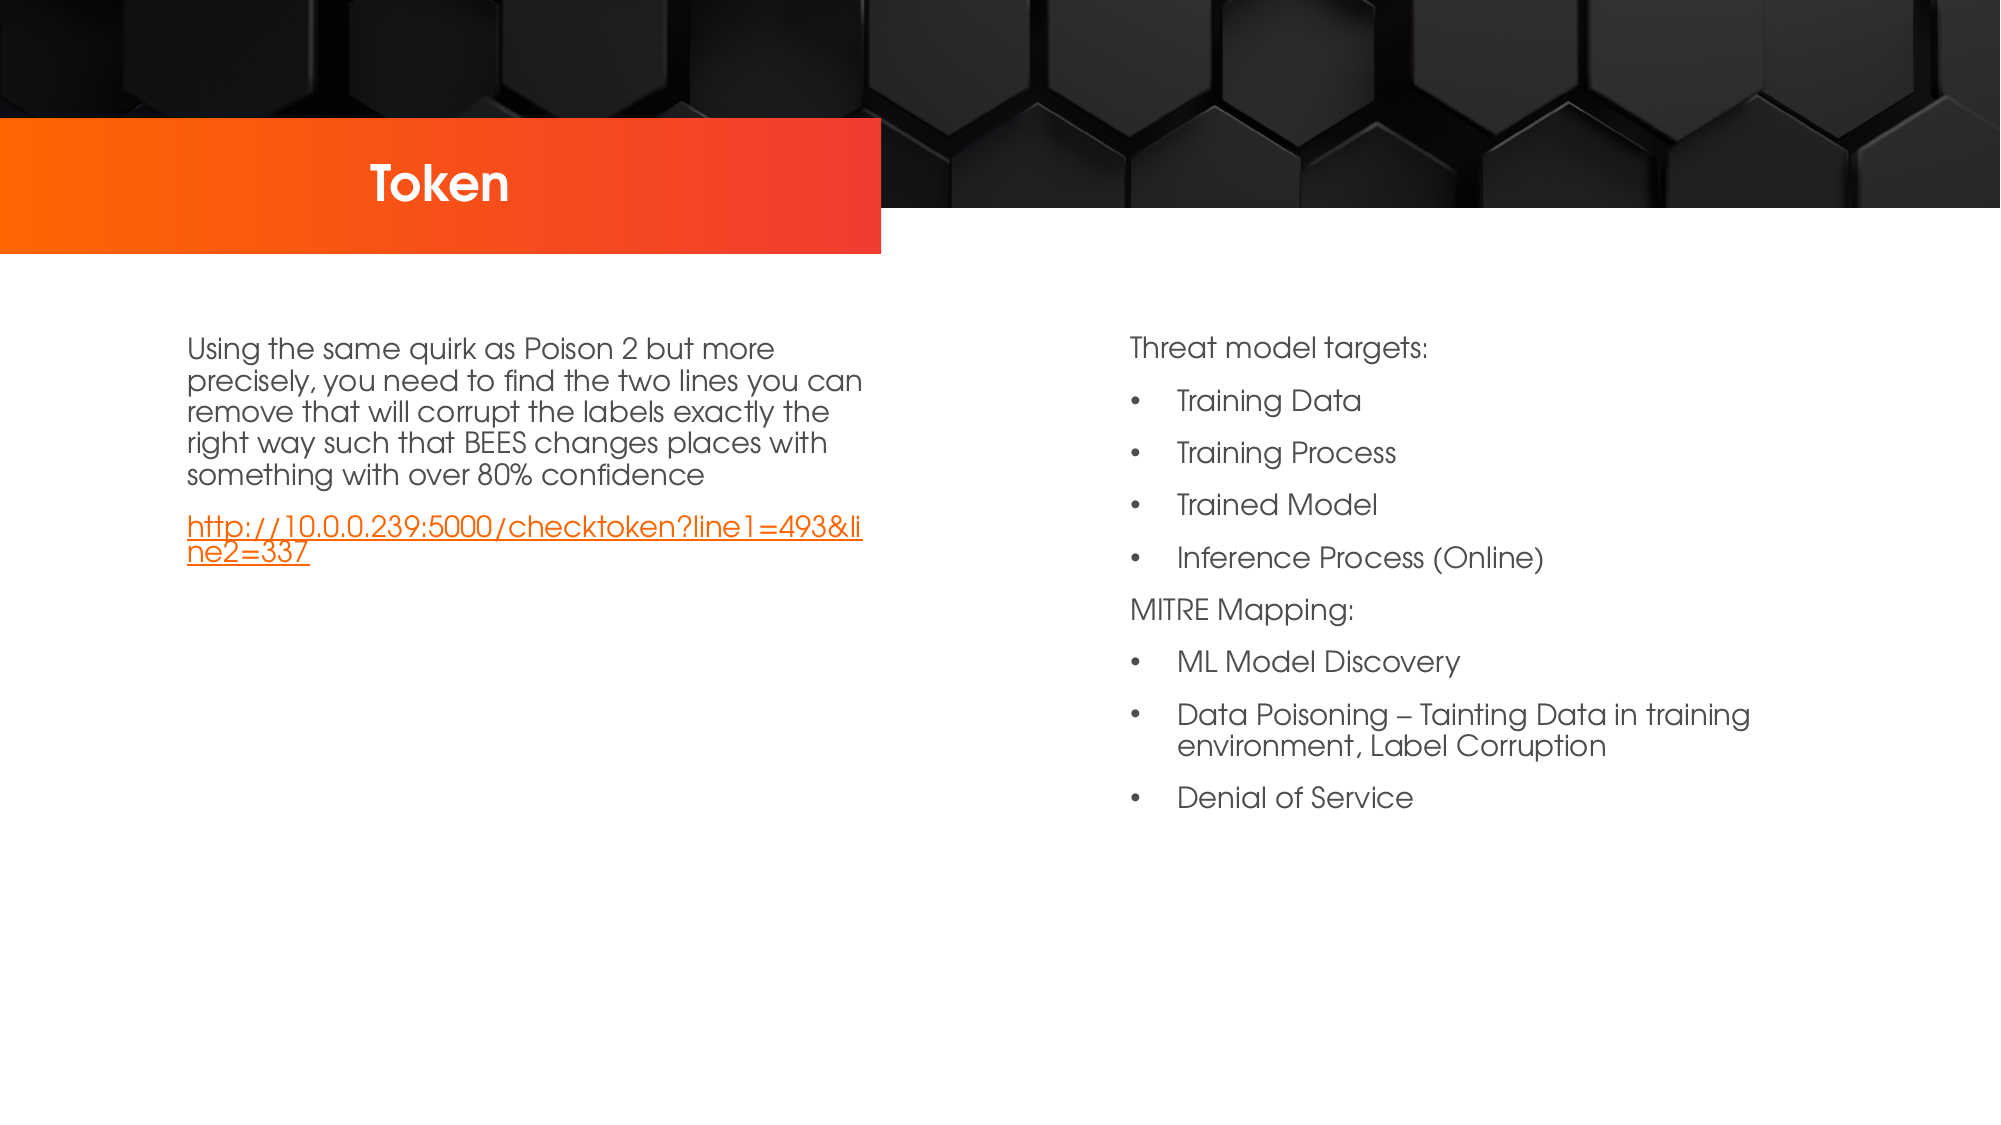

Token
Threat model targets:
Training Data
Training Process
Trained Model
Inference Process (Online)
MITRE Mapping:
ML Model Discovery
Data Poisoning – Tainting Data in training environment, Label Corruption
Denial of Service

Using the same quirk as Poison 2 but more precisely, you need to find the two lines you can remove that will corrupt the labels exactly the right way such that BEES changes places with something with over 80% confidence
http://10.0.0.239:5000/checktoken?line1=493&line2=337